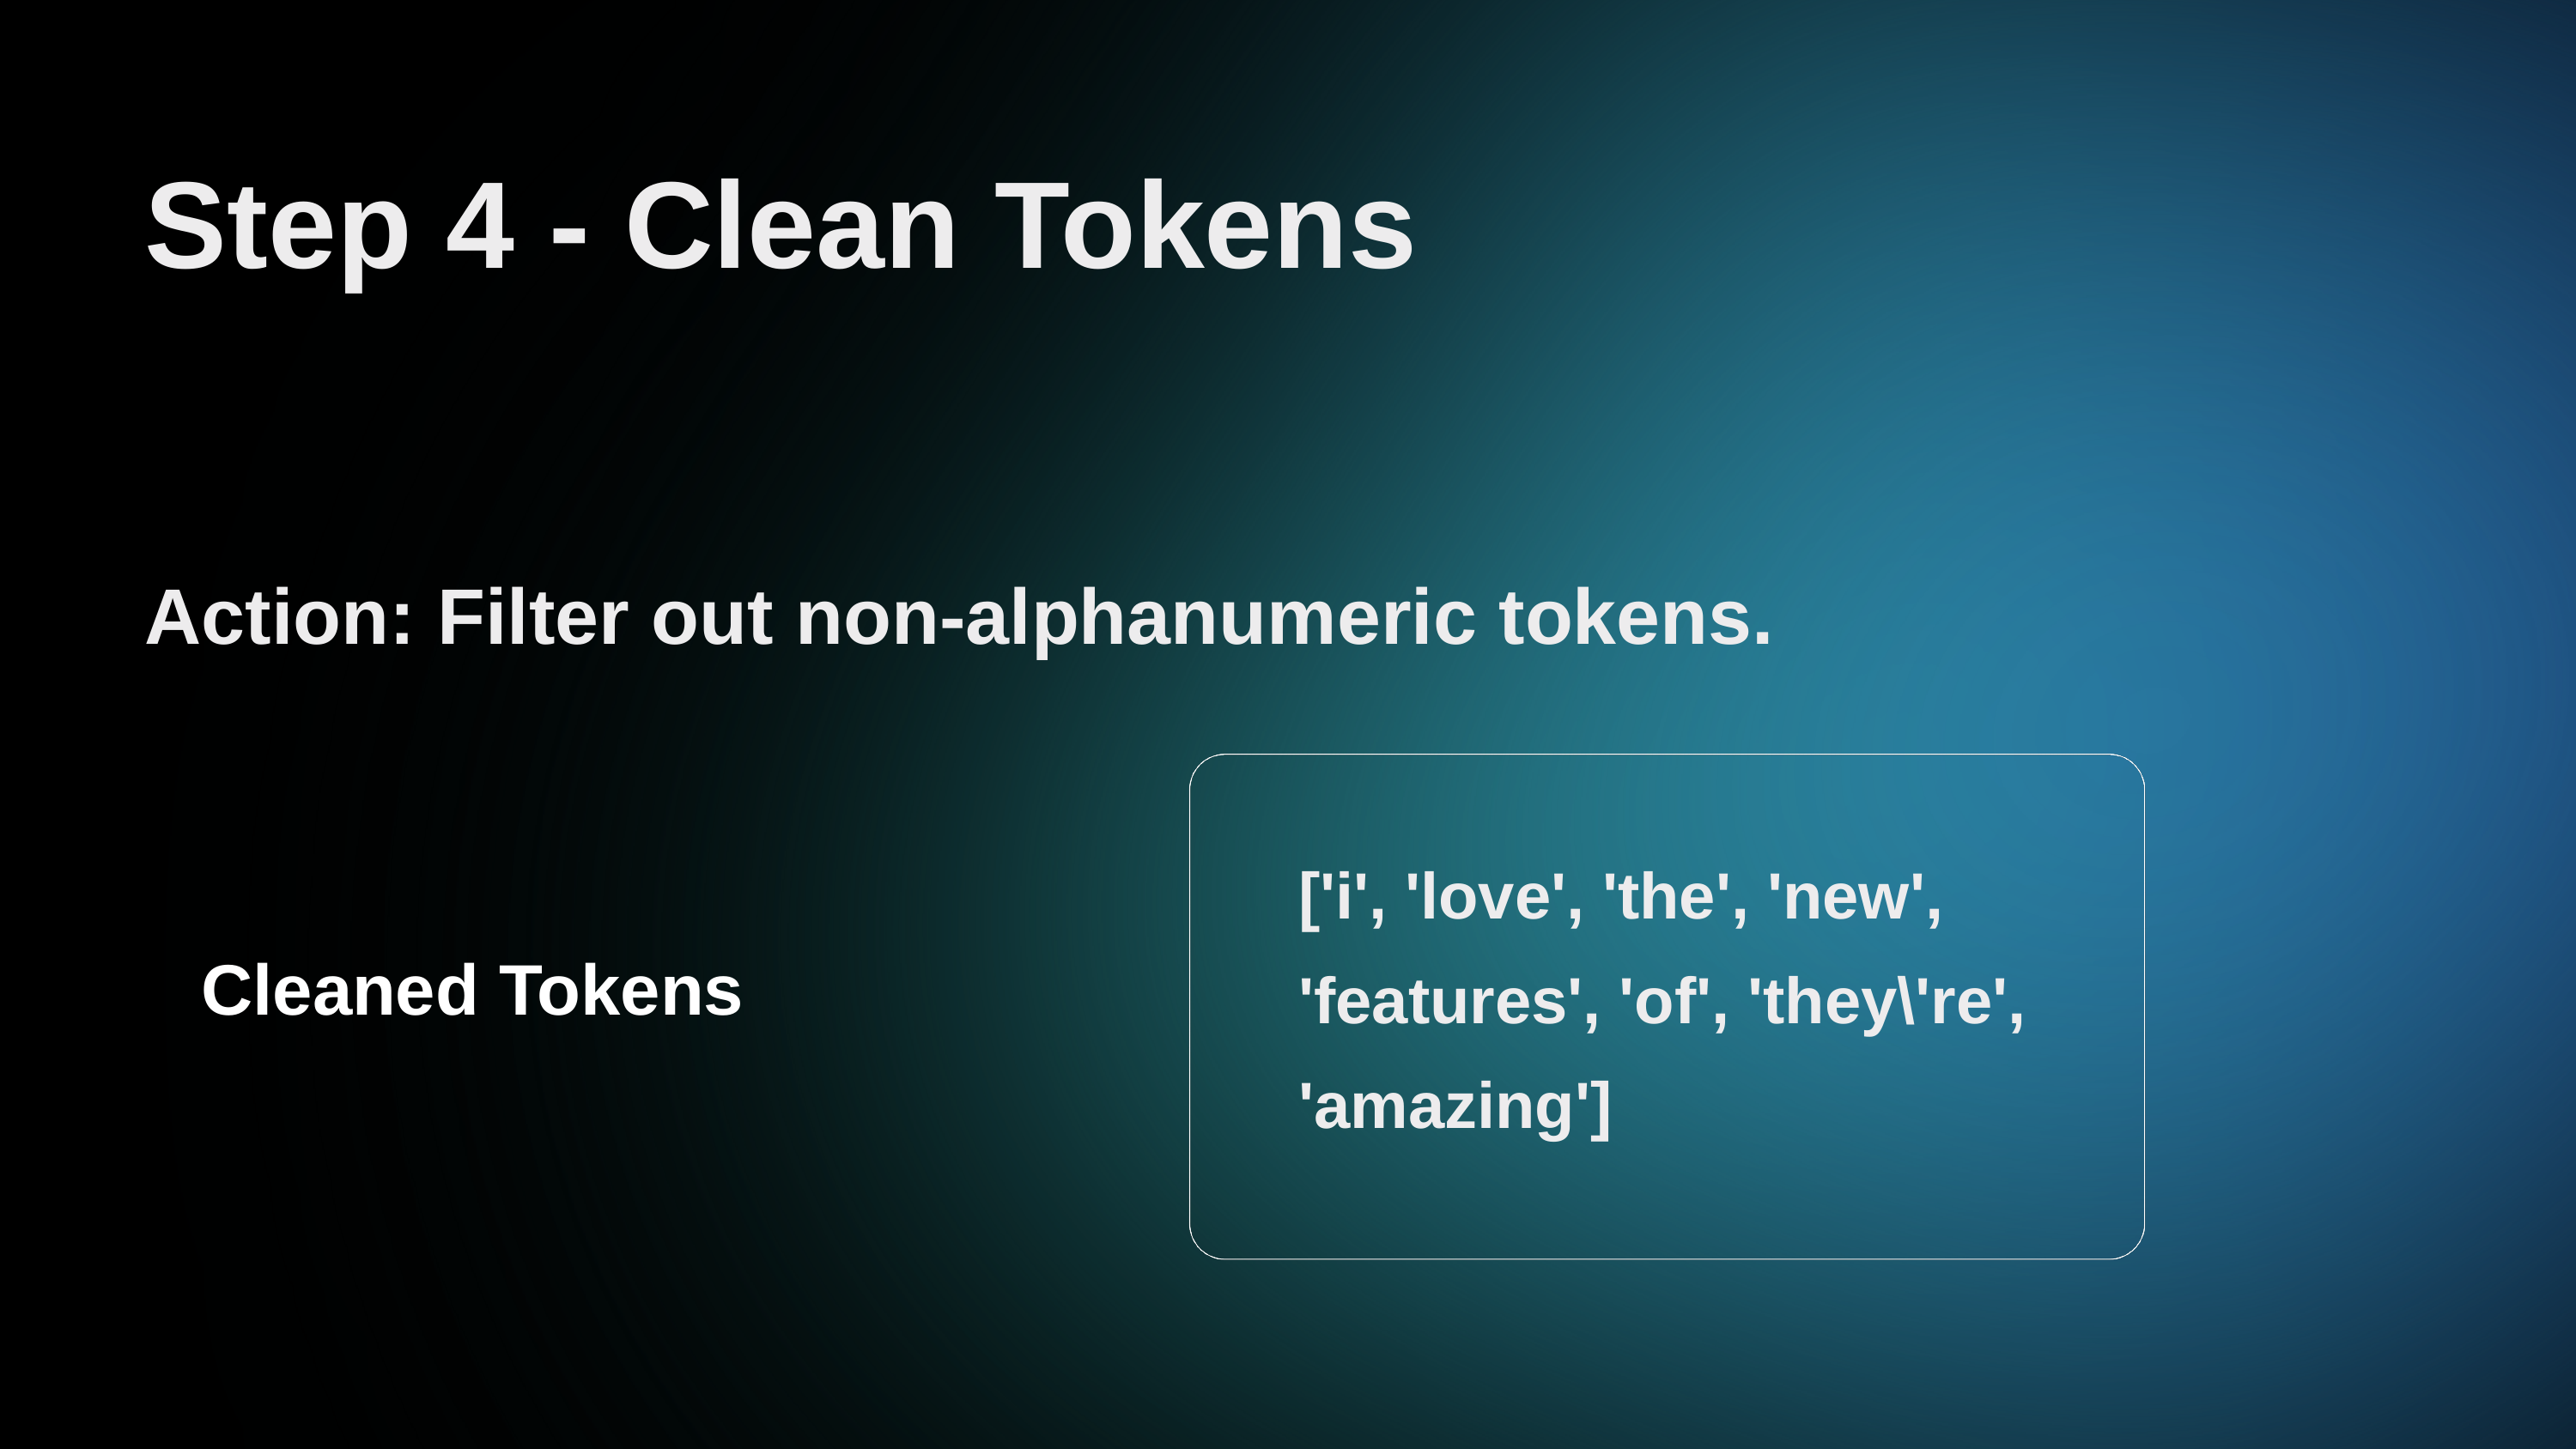

Step 4 - Clean Tokens
Action: Filter out non-alphanumeric tokens.

['i', 'love', 'the', 'new', 'features', 'of', 'they\'re', 'amazing']
Cleaned Tokens